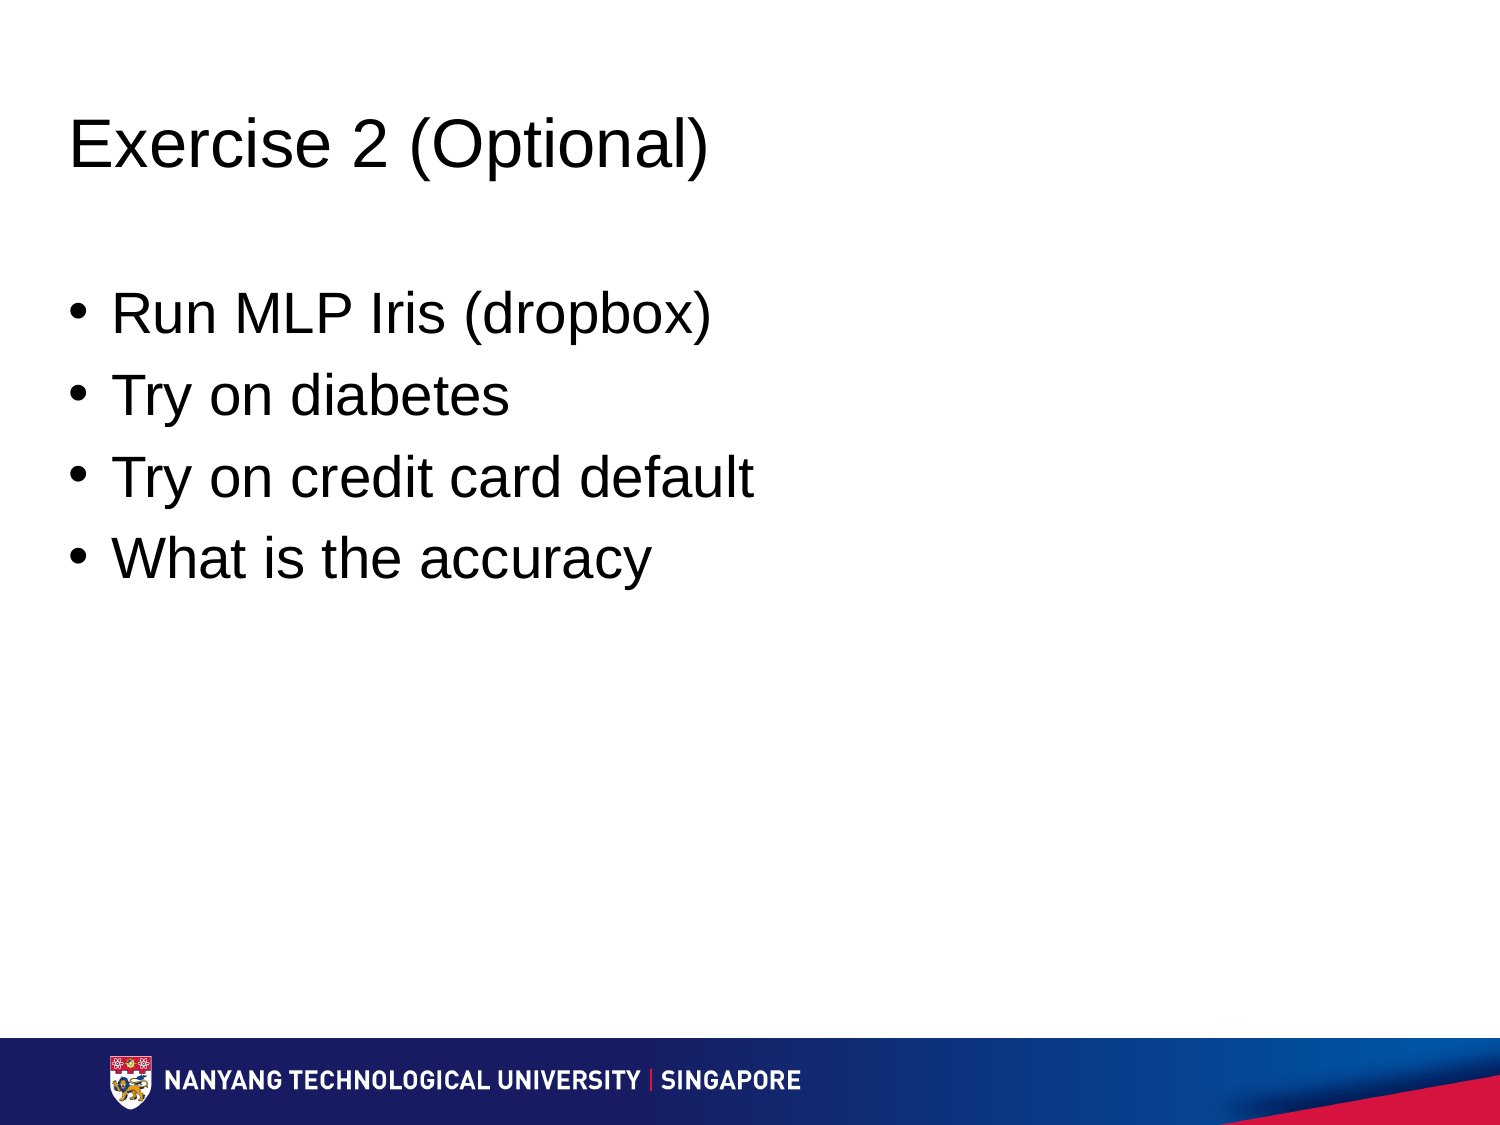

# Exercise 2 (Optional)
Run MLP Iris (dropbox)
Try on diabetes
Try on credit card default
What is the accuracy